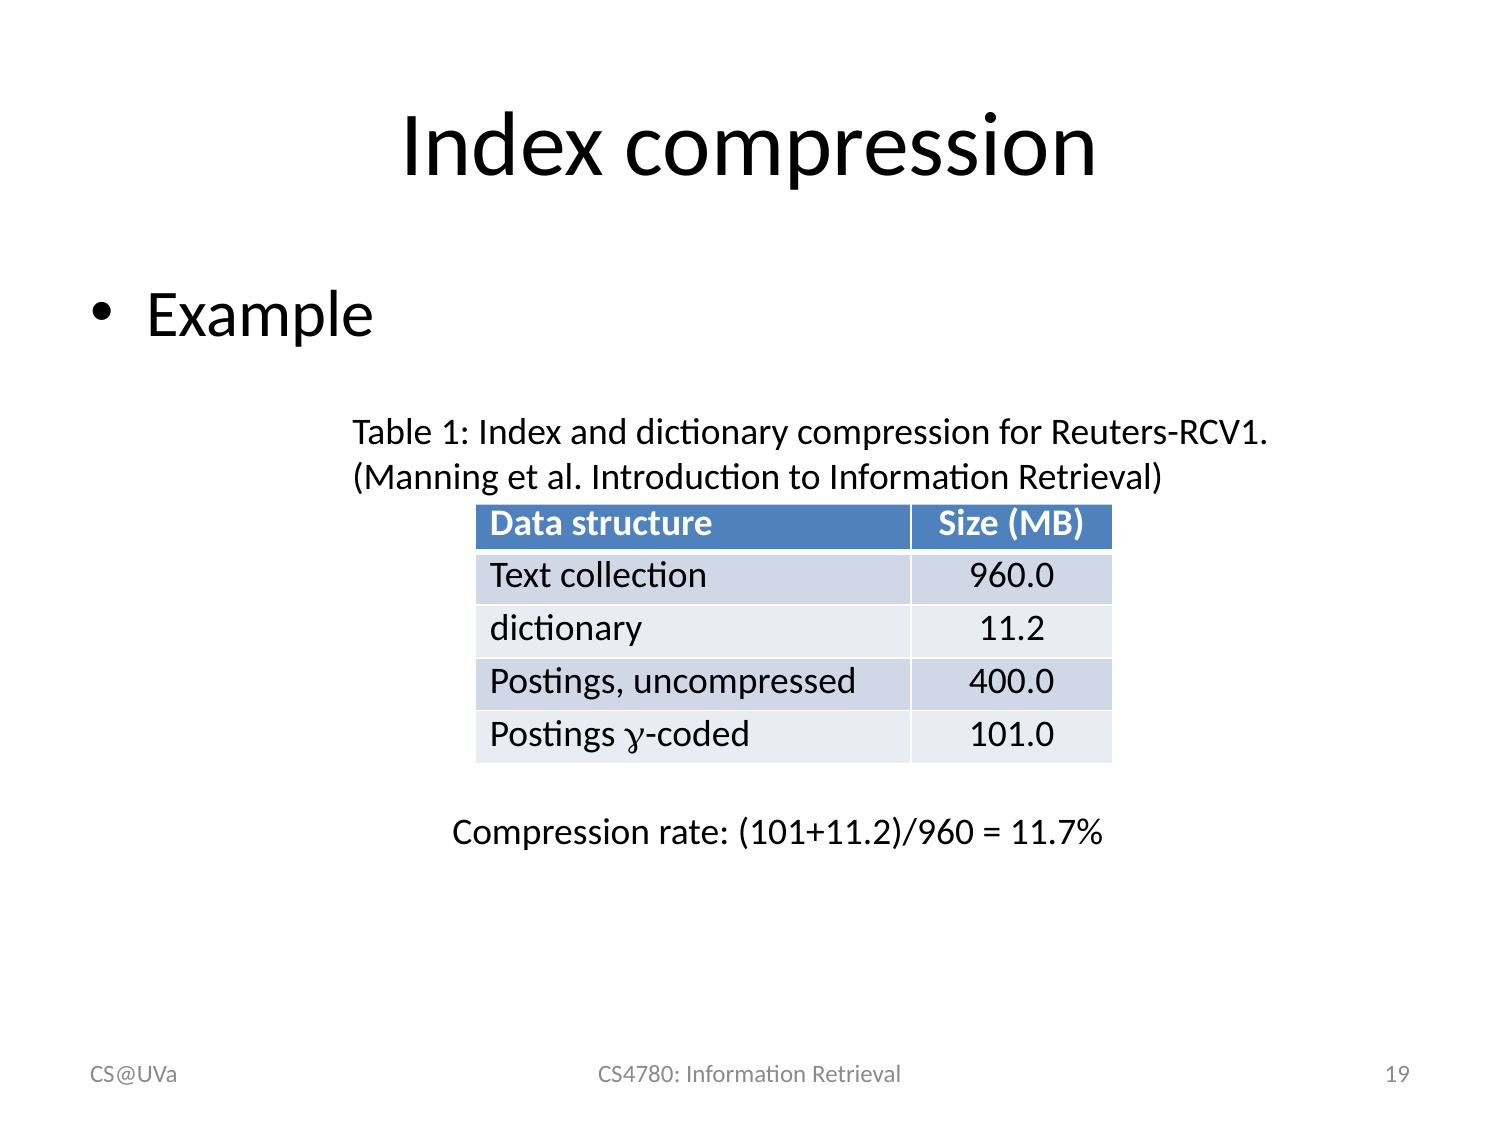

# Index compression
Example
Table 1: Index and dictionary compression for Reuters-RCV1. (Manning et al. Introduction to Information Retrieval)
| Data structure | Size (MB) |
| --- | --- |
| Text collection | 960.0 |
| dictionary | 11.2 |
| Postings, uncompressed | 400.0 |
| Postings γ-coded | 101.0 |
Compression rate: (101+11.2)/960 = 11.7%
CS@UVa
CS4780: Information Retrieval
19